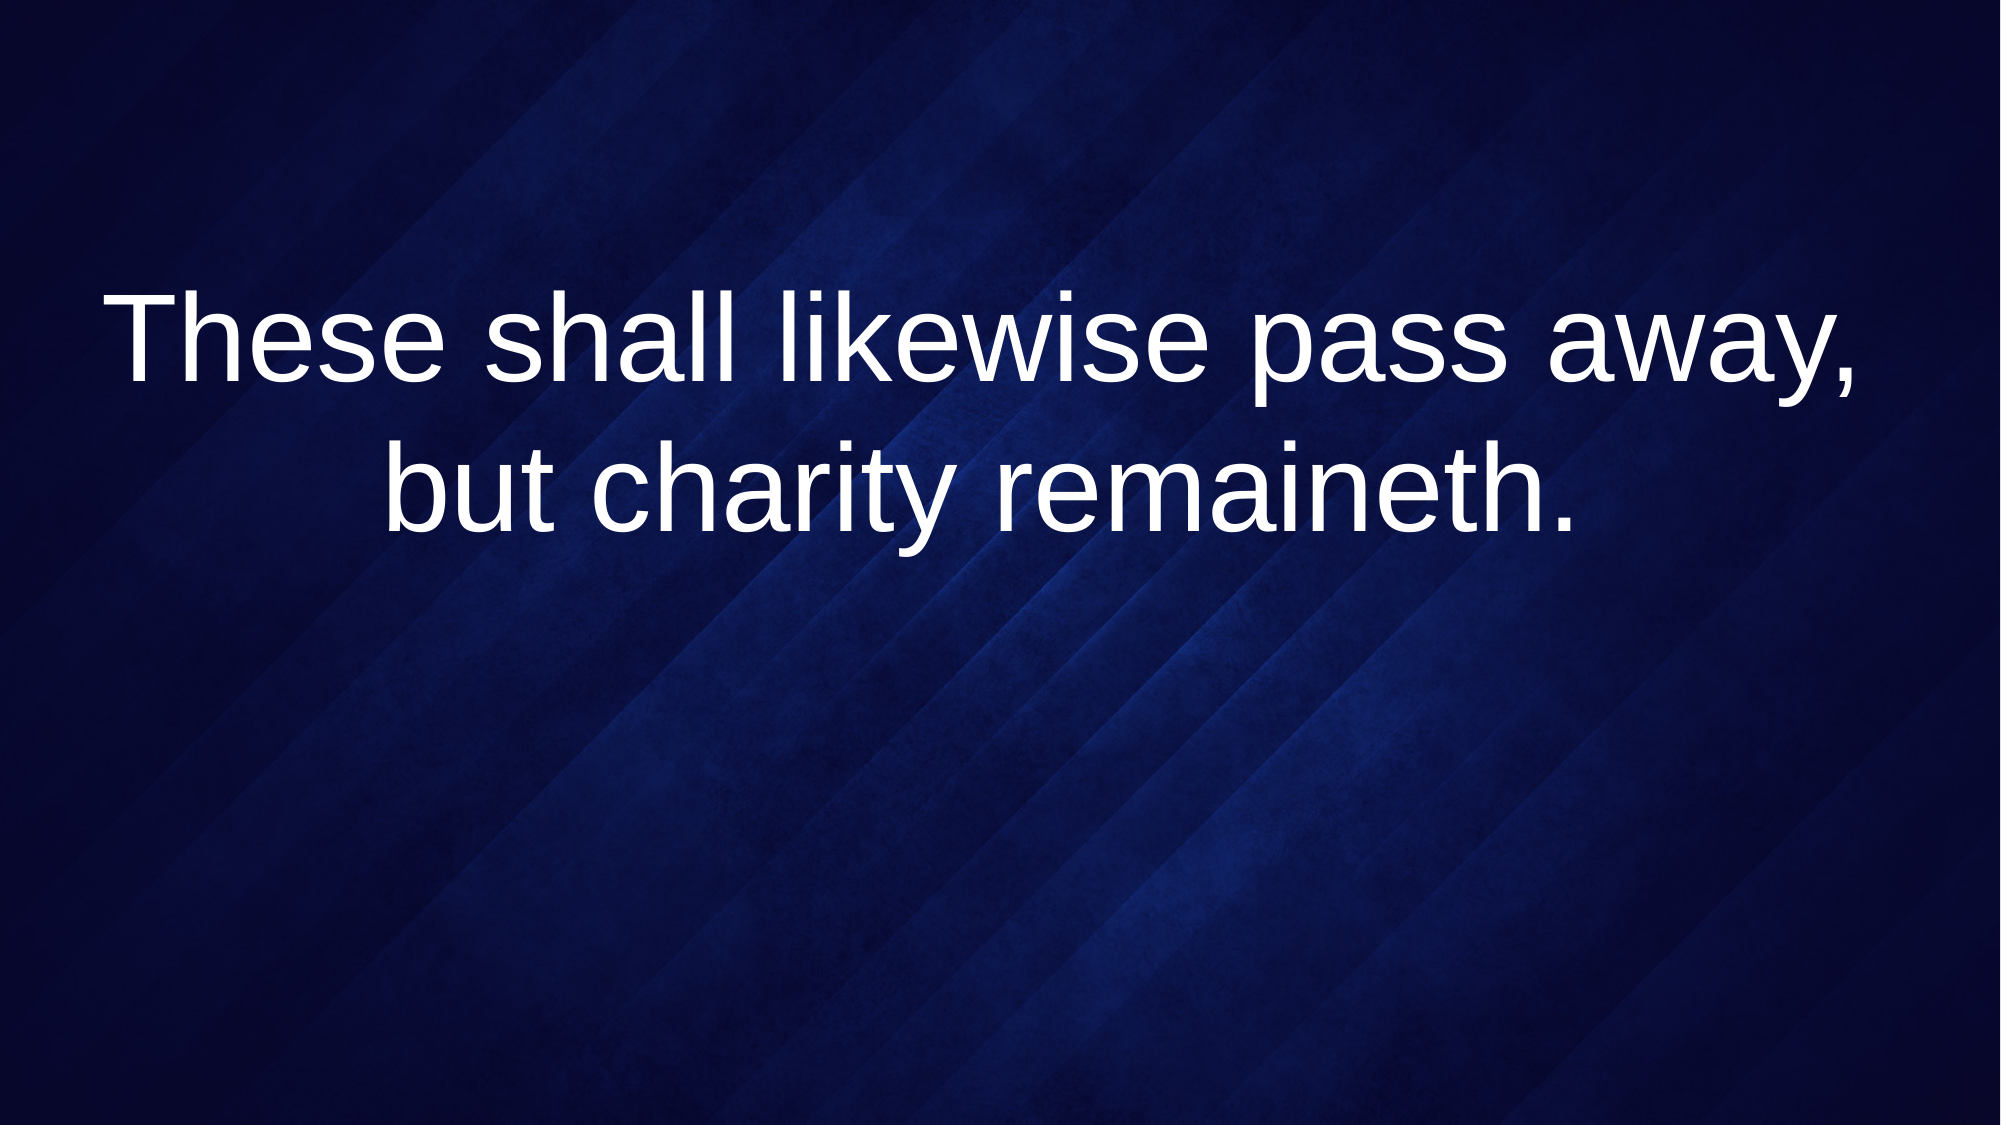

# These shall likewise pass away, but charity remaineth.